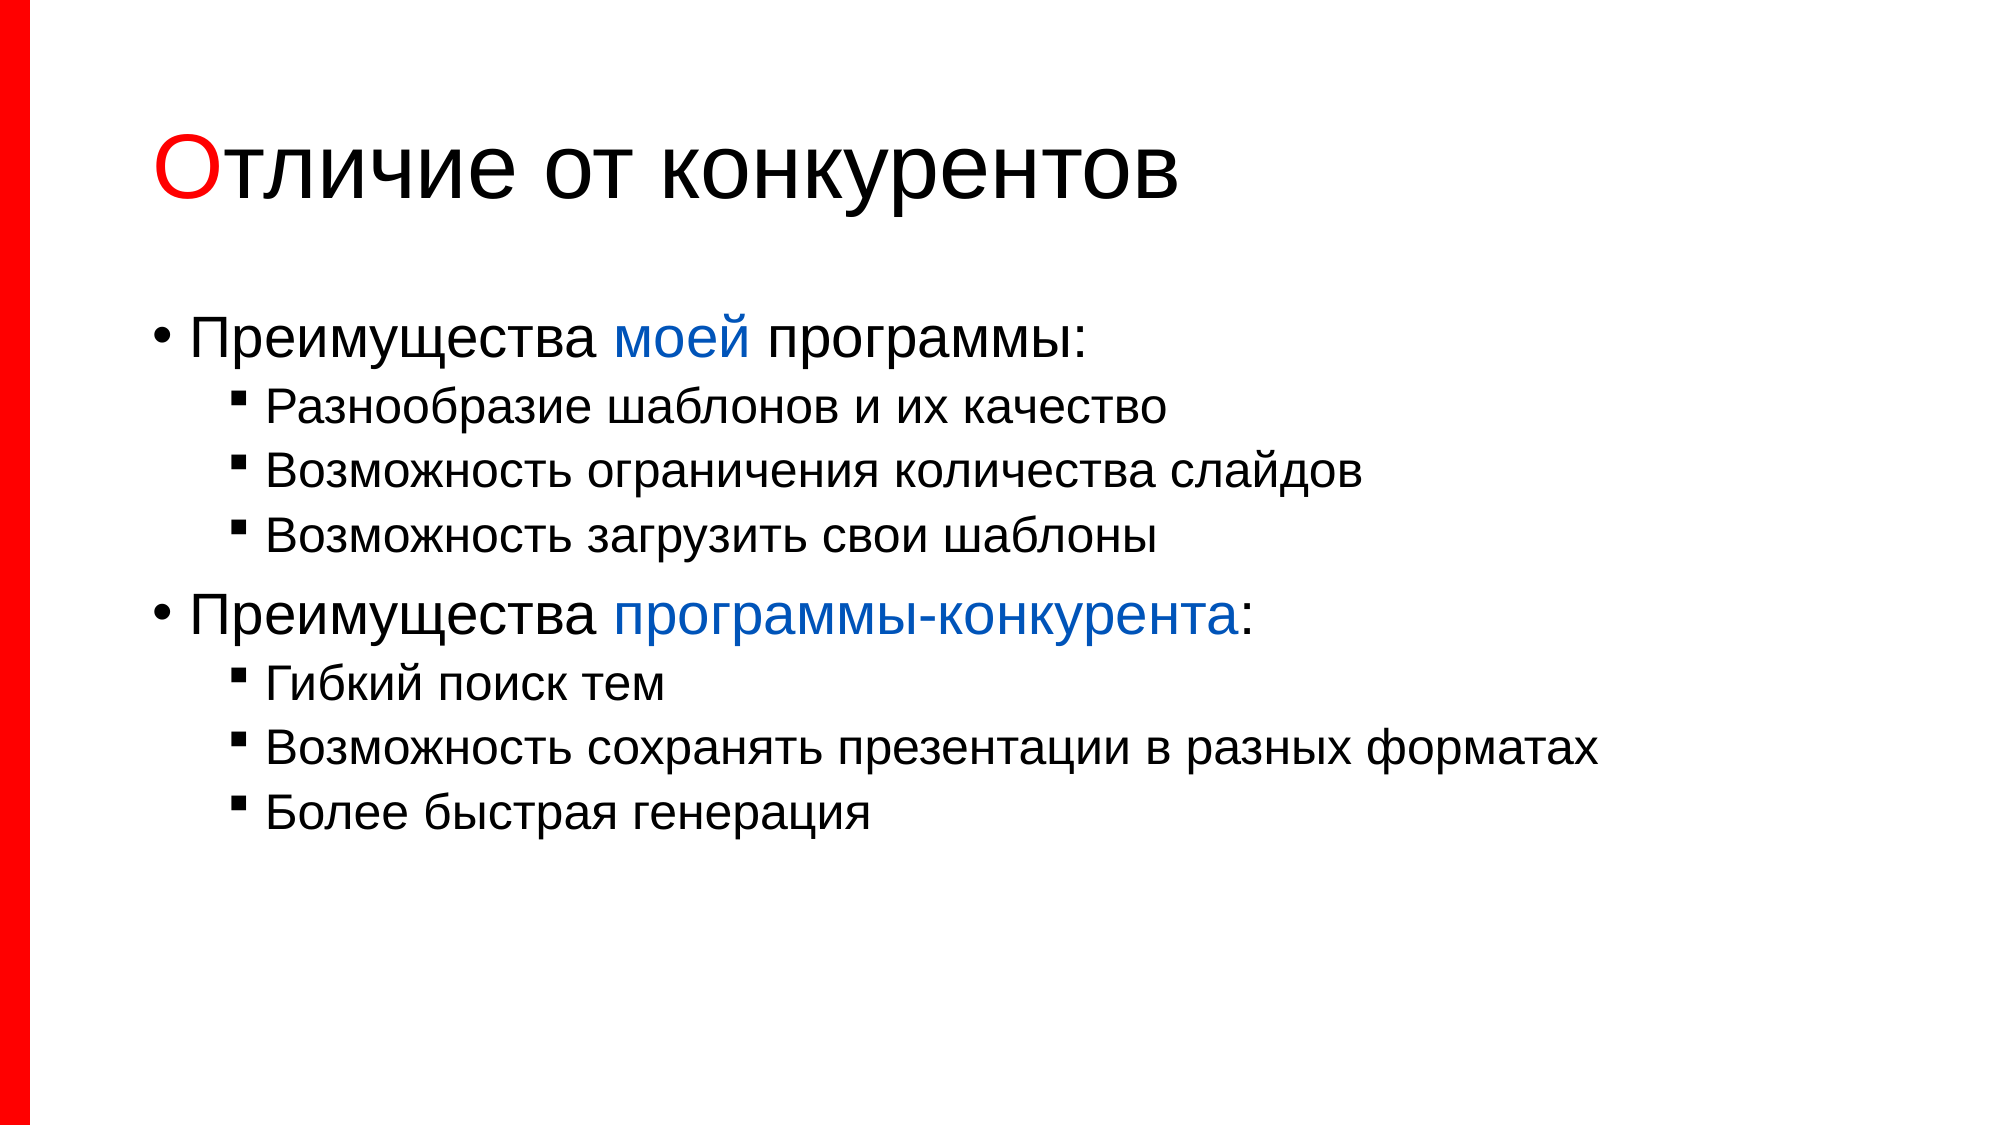

# Отличие от конкурентов
Преимущества моей программы:
Разнообразие шаблонов и их качество
Возможность ограничения количества слайдов
Возможность загрузить свои шаблоны
Преимущества программы-конкурента:
Гибкий поиск тем
Возможность сохранять презентации в разных форматах
Более быстрая генерация